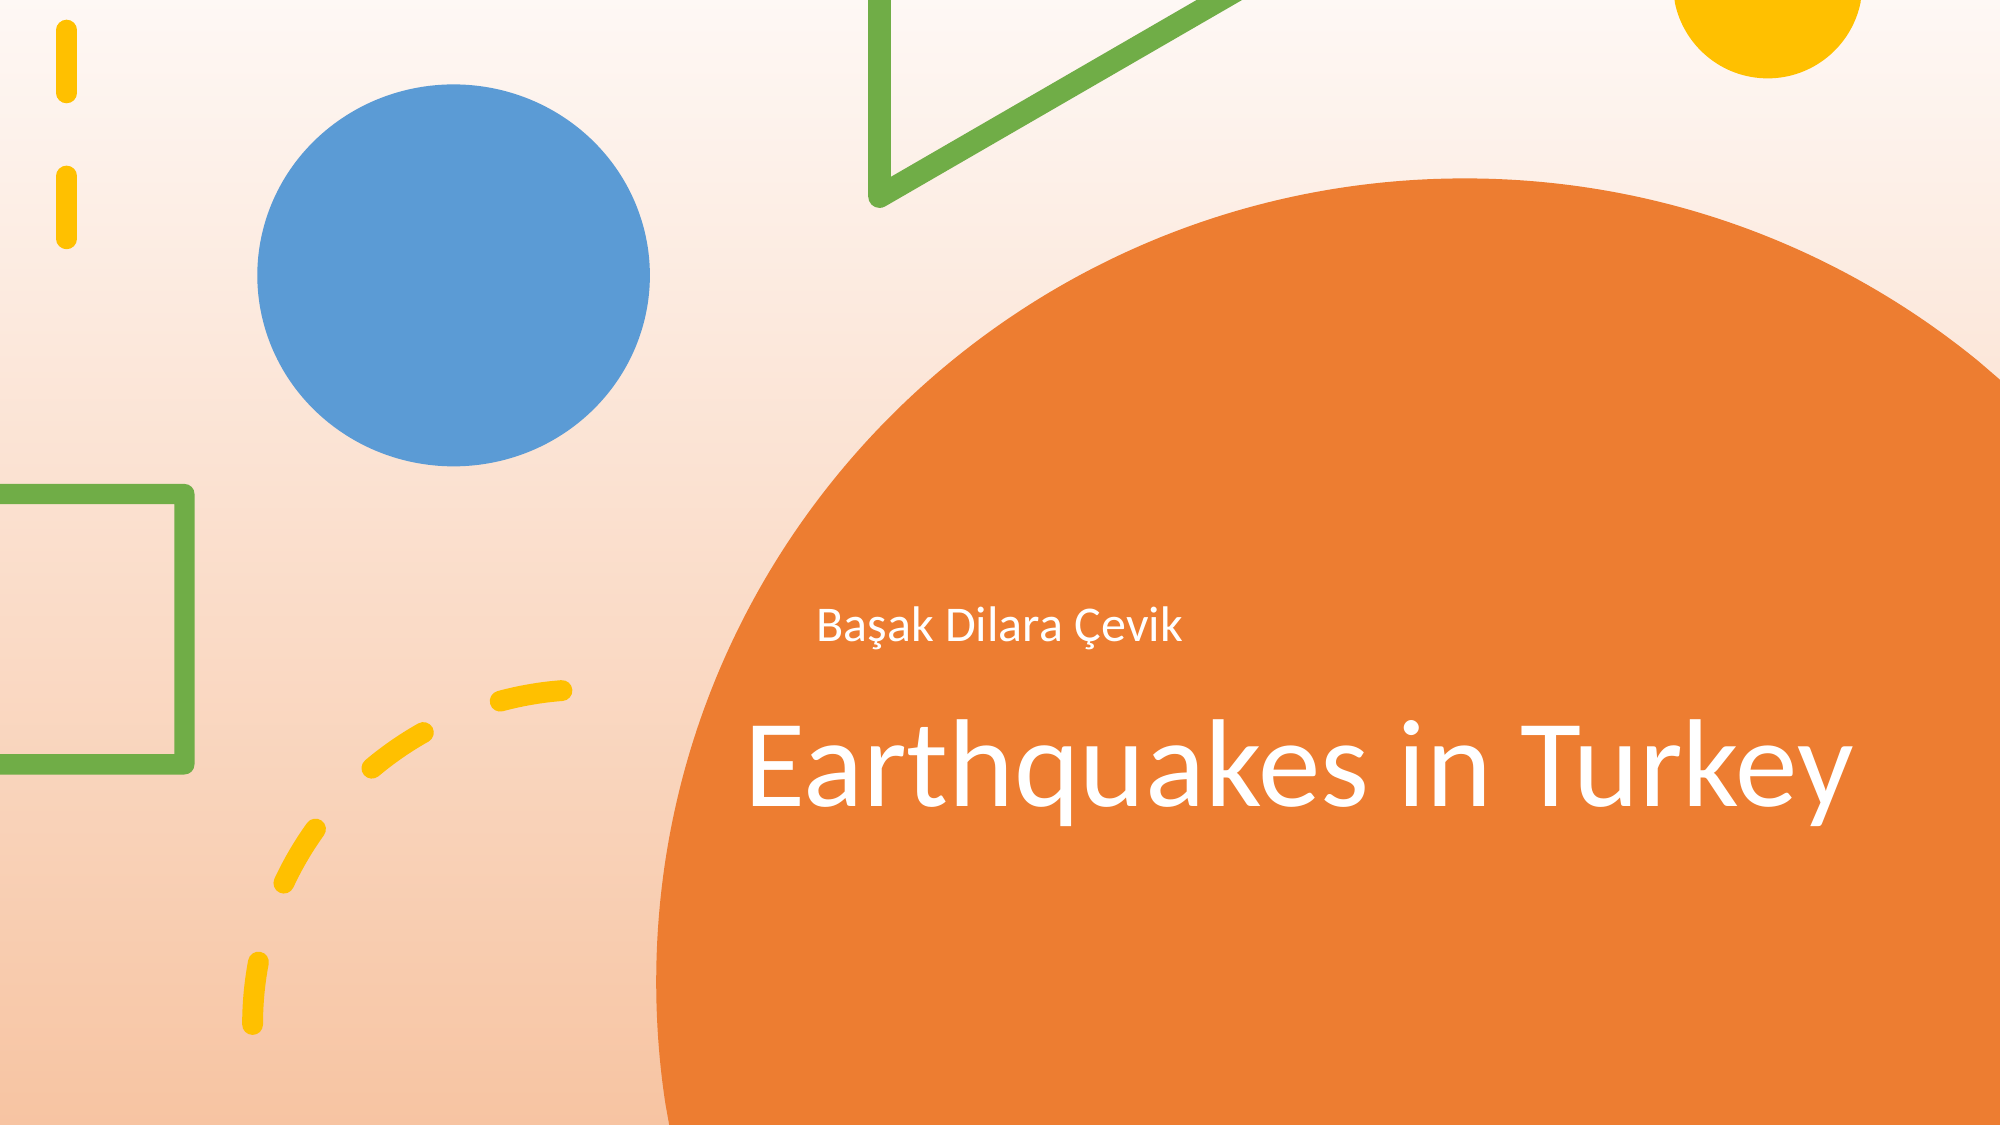

# Earthquakes in Turkey
Başak Dilara Çevik